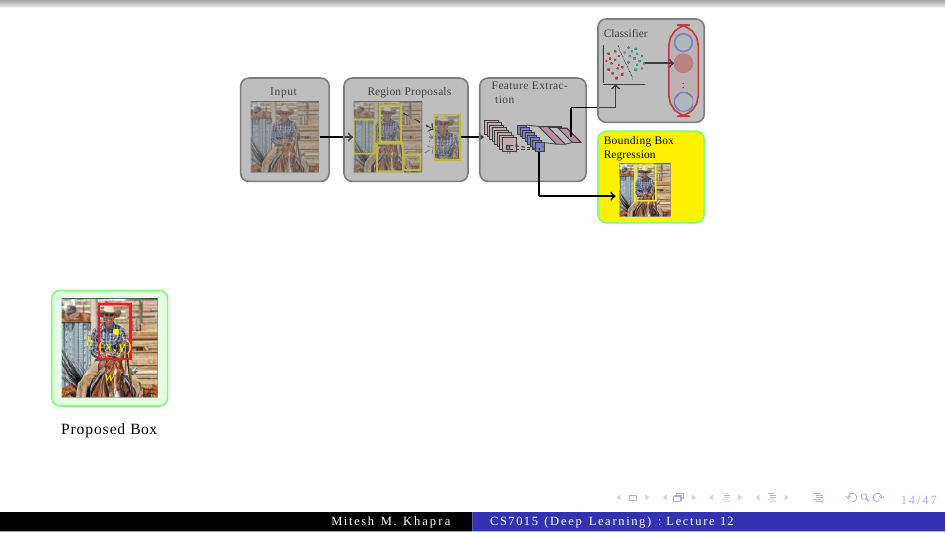

Classifier
.
.
Feature Extrac-  tion

Input
Region Proposals

Bounding Box
10
5
Regression
5
10

h (x,y)
w
Proposed Box
14/47

Mitesh M. Khapra
CS7015 (Deep Learning) : Lecture 12